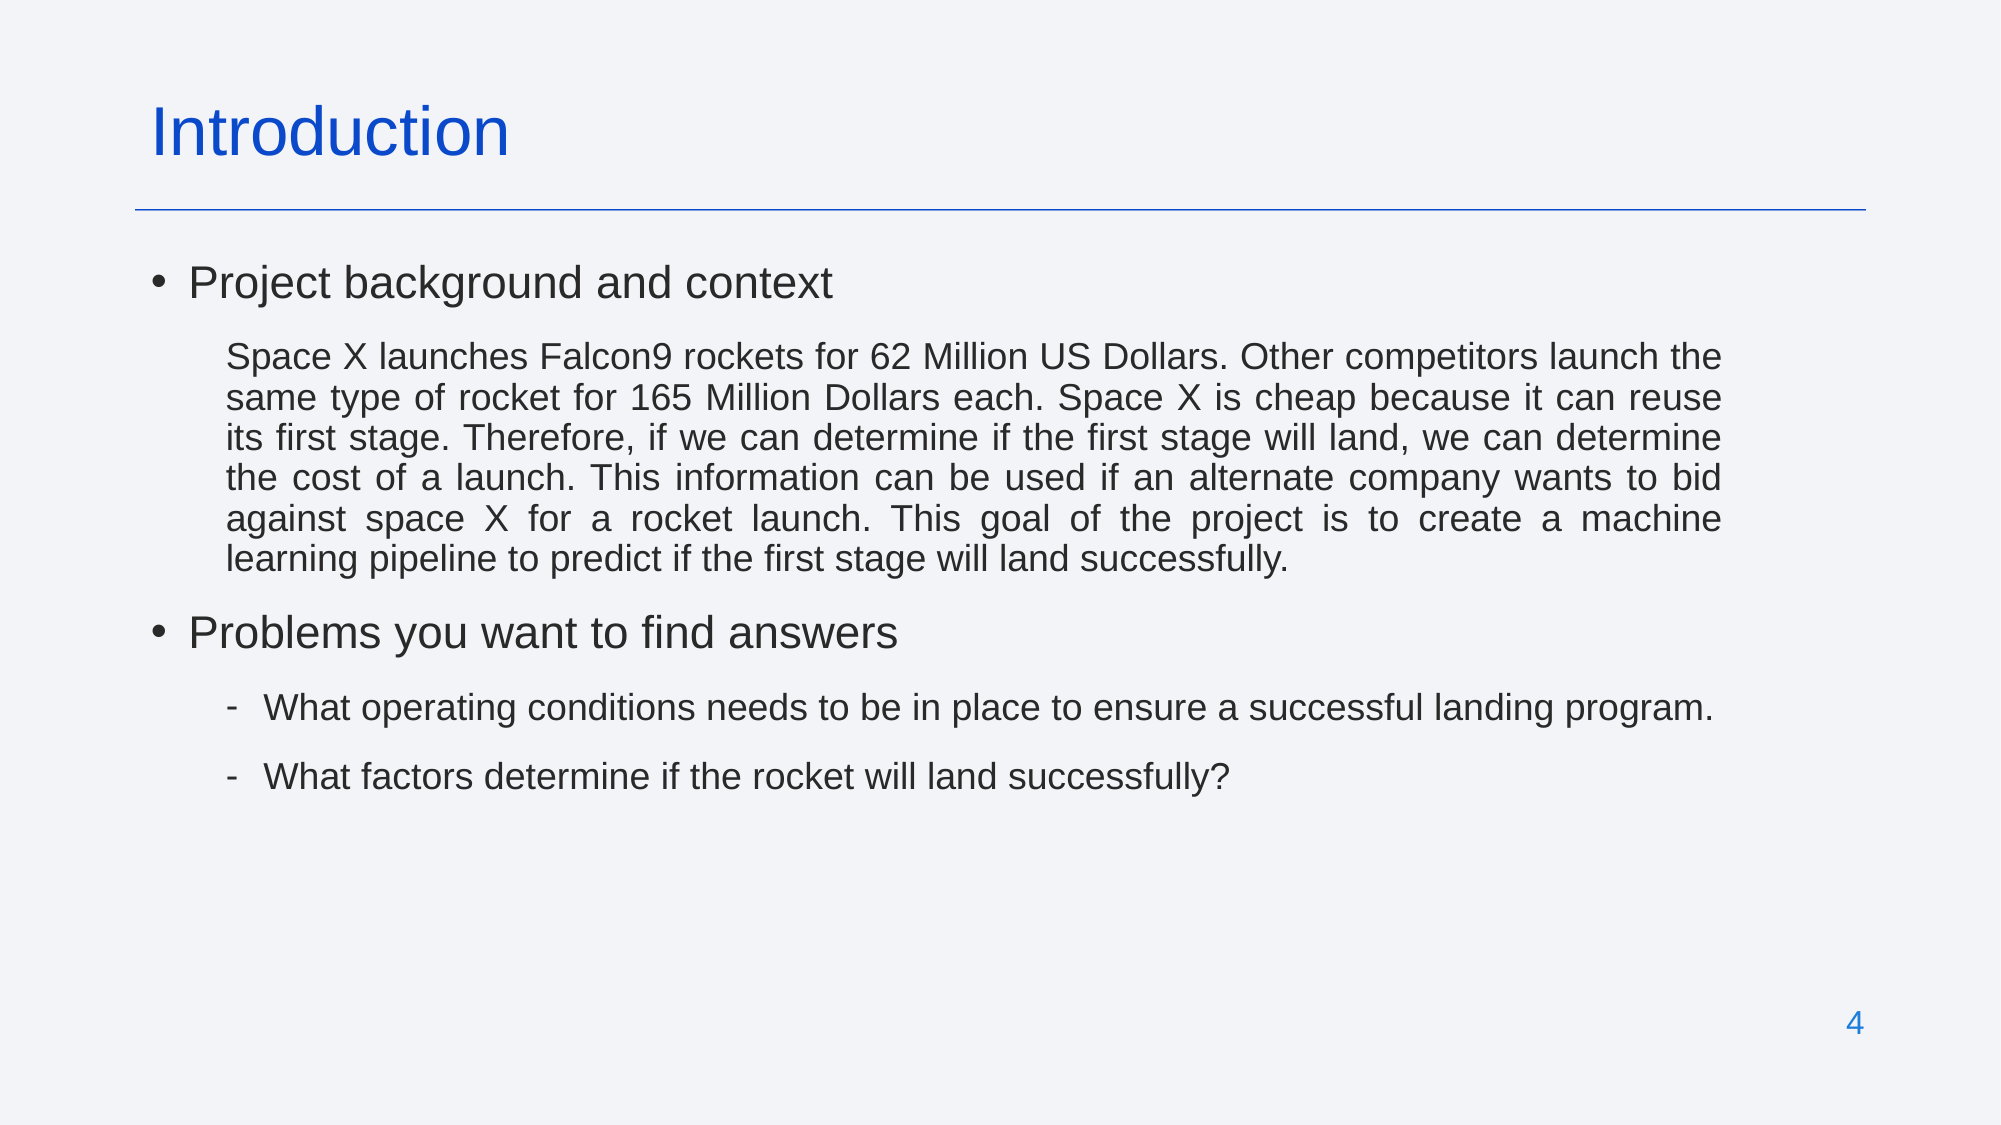

Introduction
Project background and context
Space X launches Falcon9 rockets for 62 Million US Dollars. Other competitors launch the same type of rocket for 165 Million Dollars each. Space X is cheap because it can reuse its first stage. Therefore, if we can determine if the first stage will land, we can determine the cost of a launch. This information can be used if an alternate company wants to bid against space X for a rocket launch. This goal of the project is to create a machine learning pipeline to predict if the first stage will land successfully.
Problems you want to find answers
What operating conditions needs to be in place to ensure a successful landing program.
What factors determine if the rocket will land successfully?
4